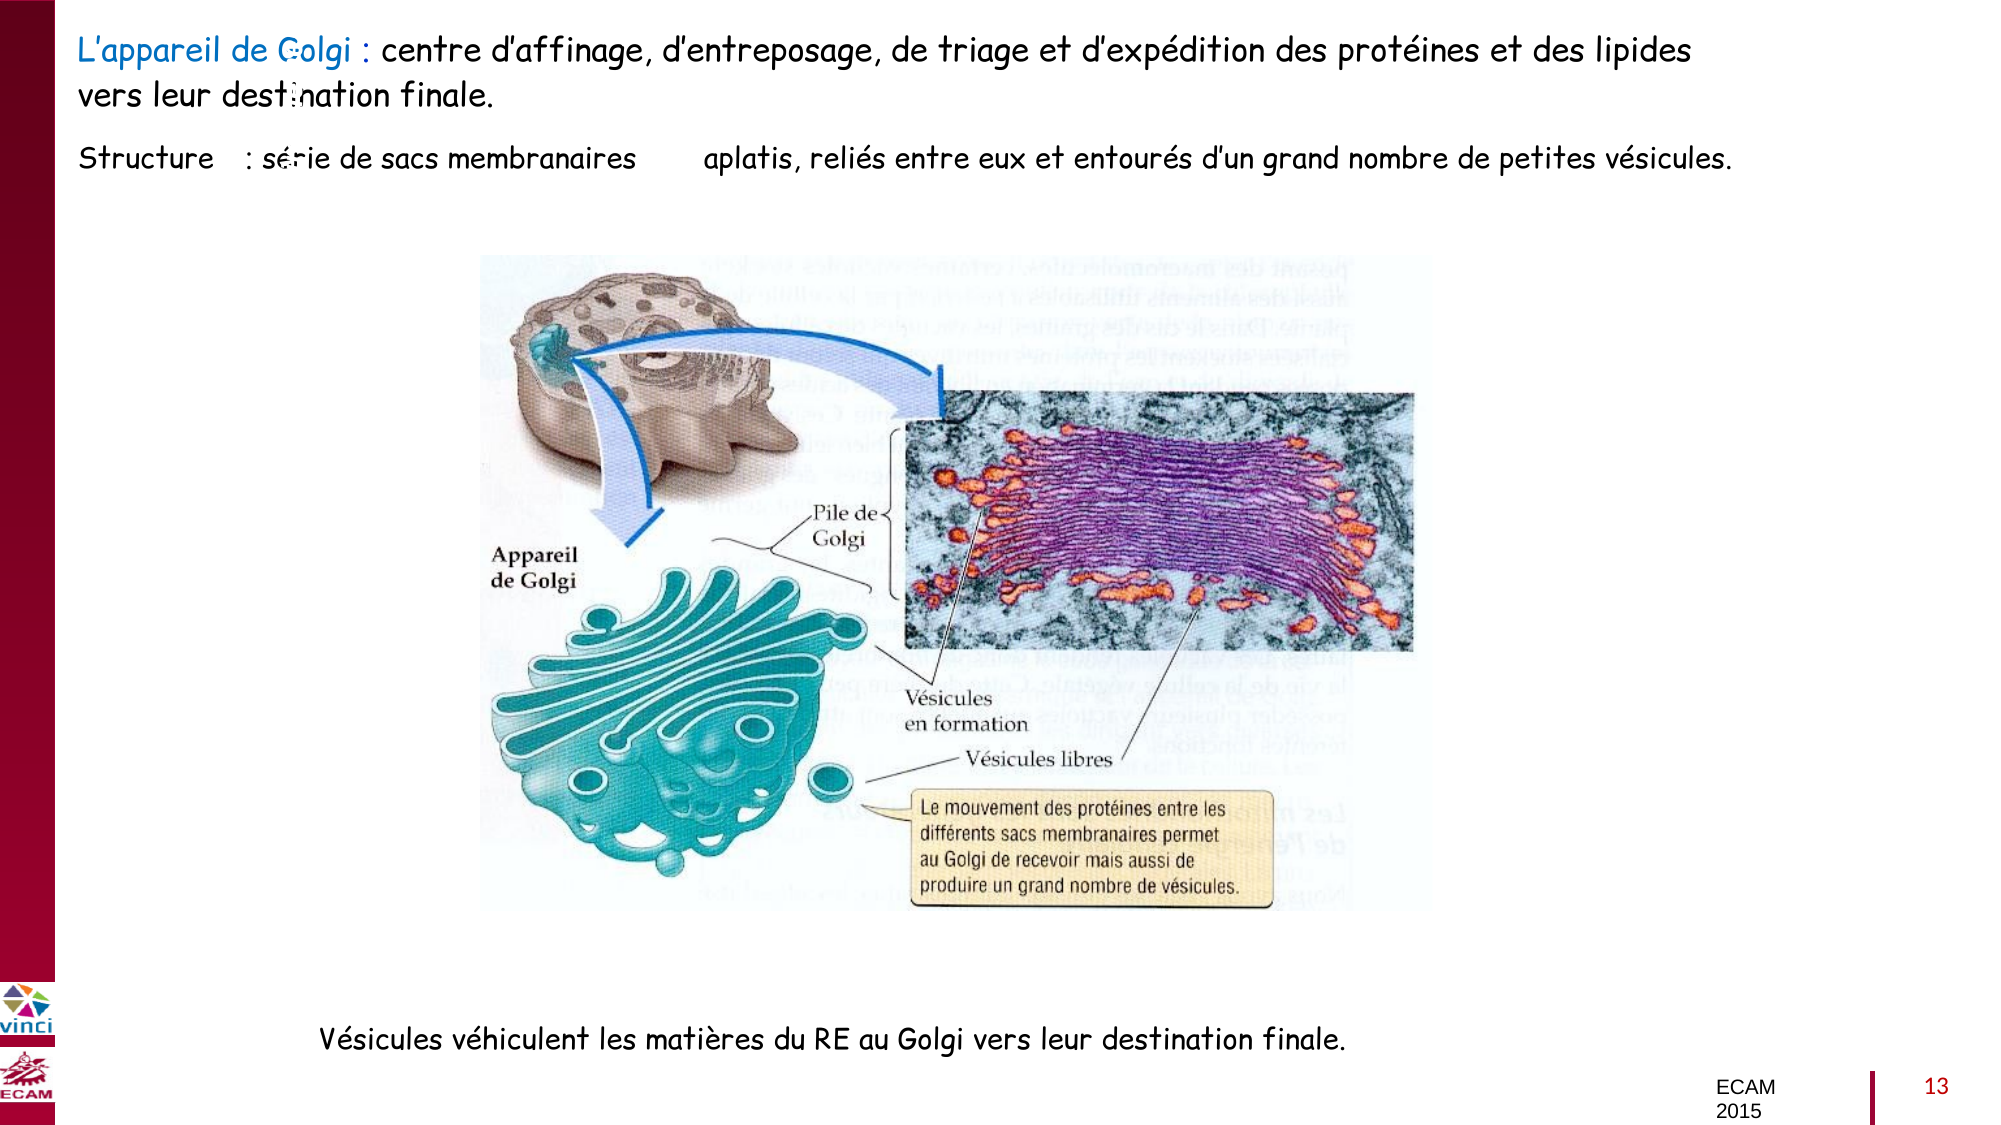

L’appareil de Golgi : centre d’affinage, d’entreposage, de triage et d’expédition des protéines et des lipides
vers leur destination finale.
Structure
: série de sacs membranaires
aplatis, reliés entre eux et entourés d’un grand nombre de petites vésicules.

B2040-Chimie du vivant et environnement

Vésicules véhiculent les matières du RE au Golgi vers leur destination finale.

13
ECAM 2015